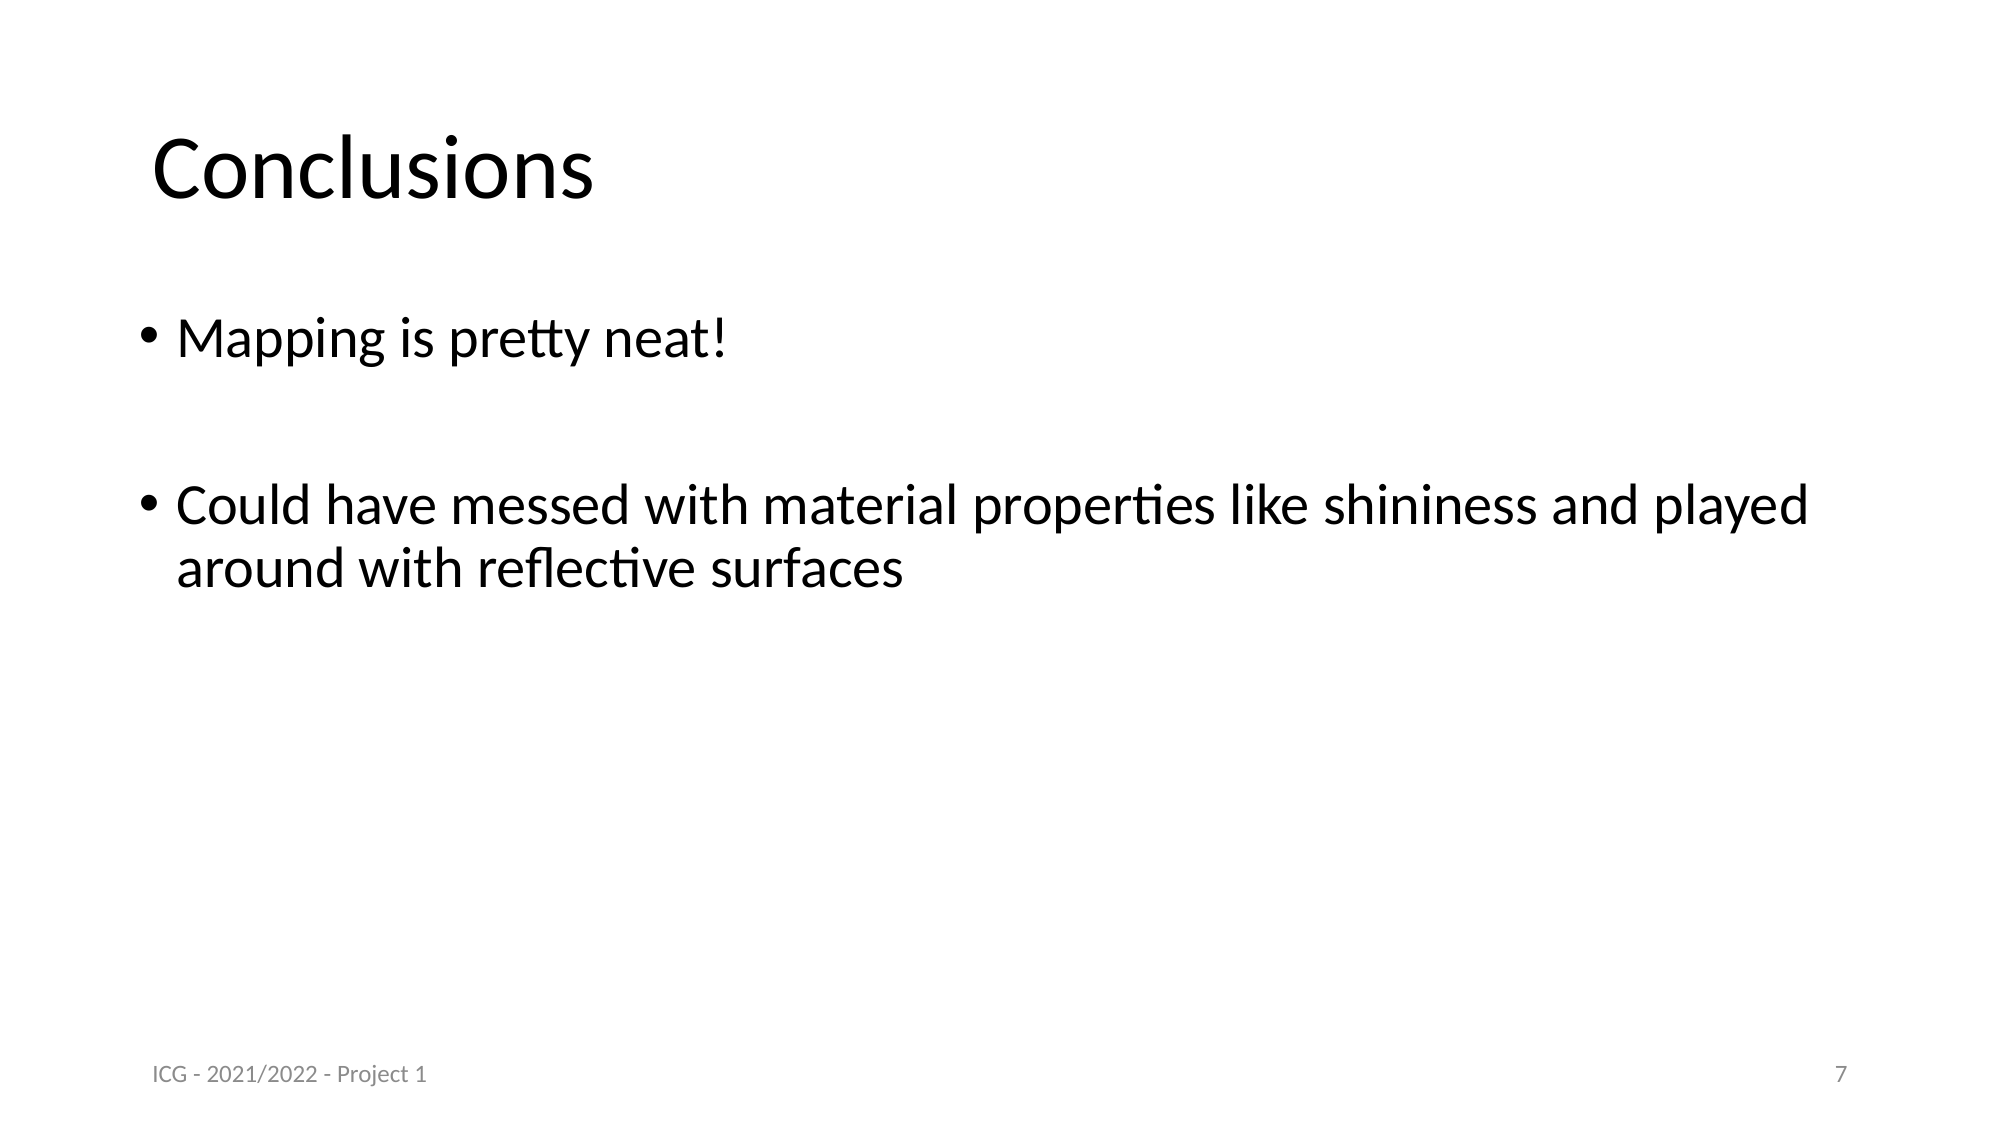

# Conclusions
Mapping is pretty neat!

Could have messed with material properties like shininess and played around with reflective surfaces

ICG - 2021/2022 - Project 1
7